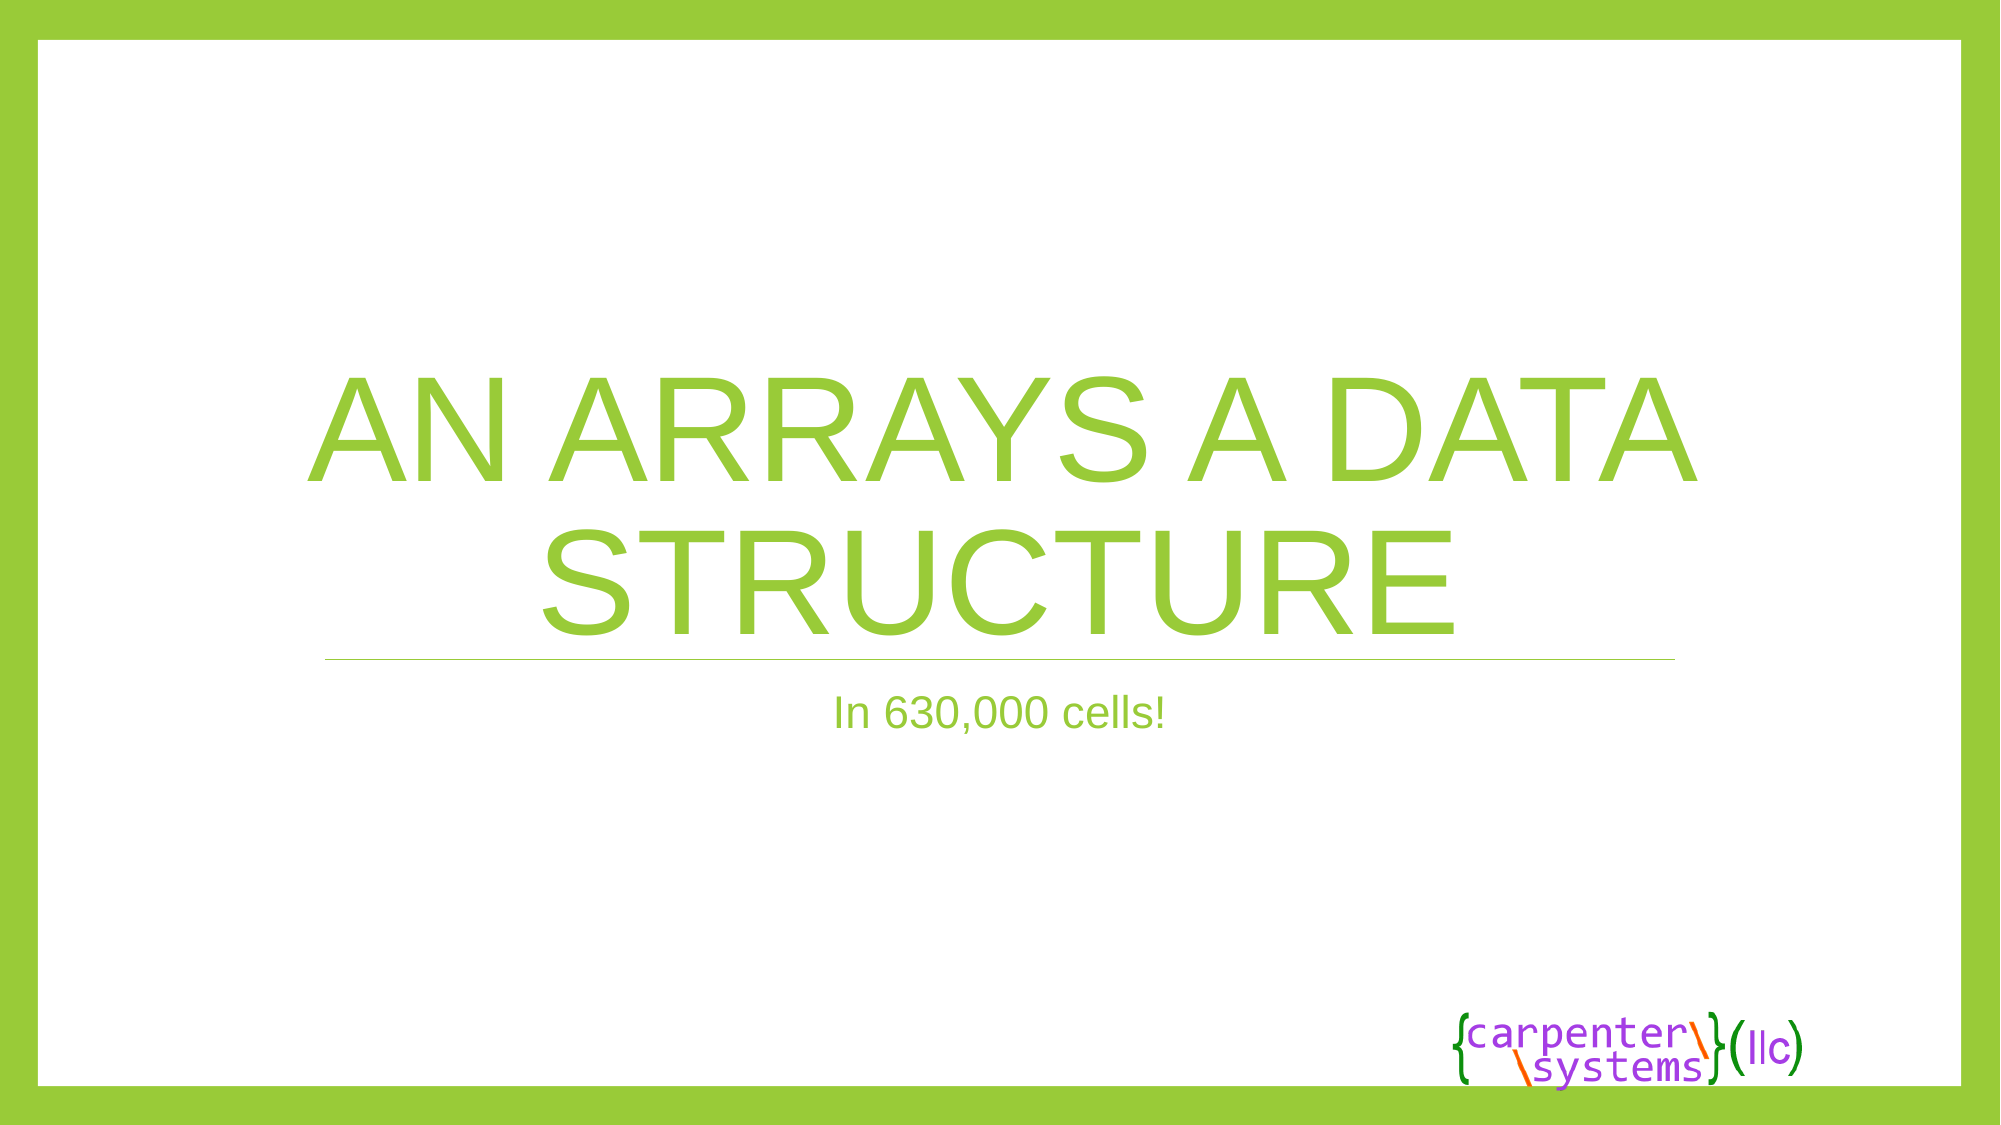

# An arrays a data structure
In 630,000 cells!